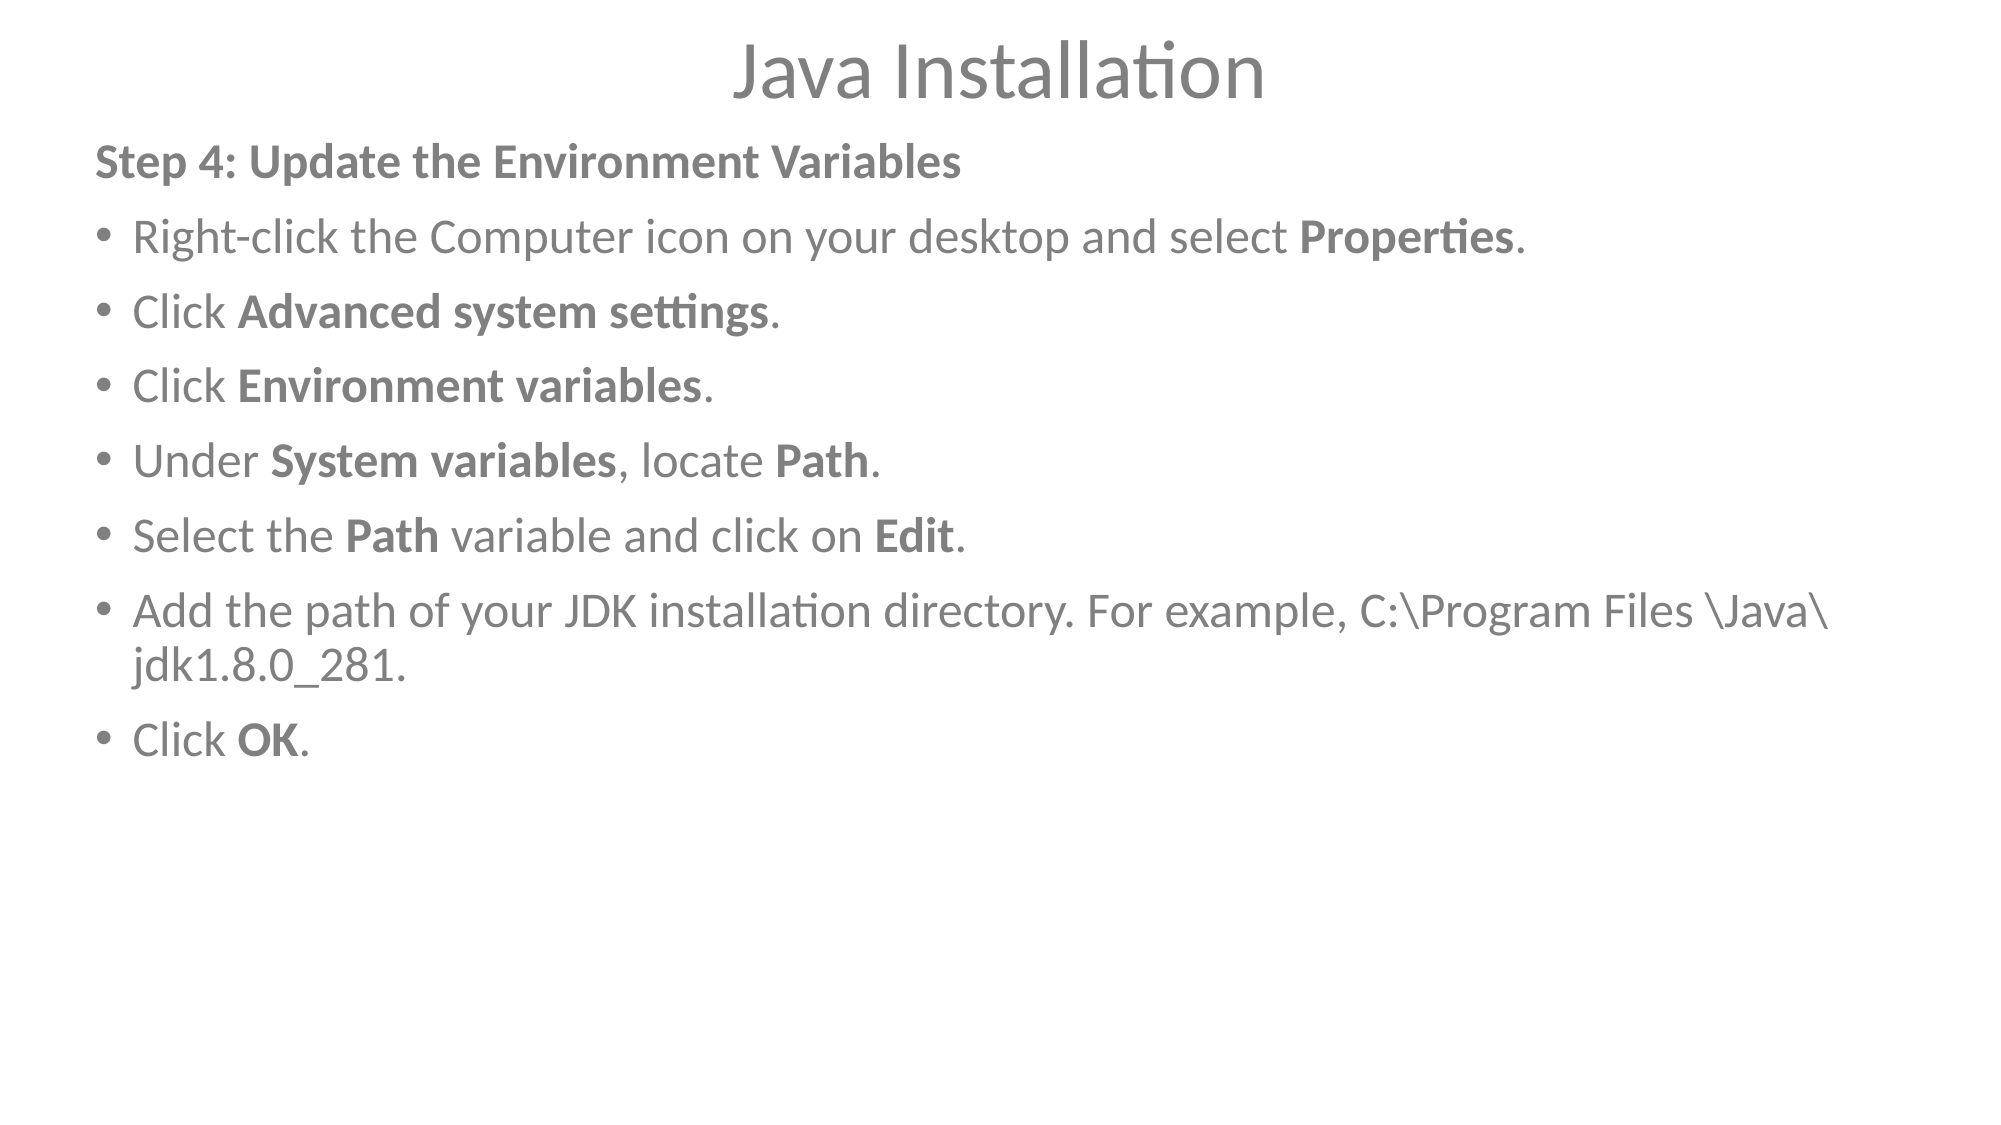

Java Installation
Step 4: Update the Environment Variables
Right-click the Computer icon on your desktop and select Properties.
Click Advanced system settings.
Click Environment variables.
Under System variables, locate Path.
Select the Path variable and click on Edit.
Add the path of your JDK installation directory. For example, C:\Program Files \Java\jdk1.8.0_281.
Click OK.